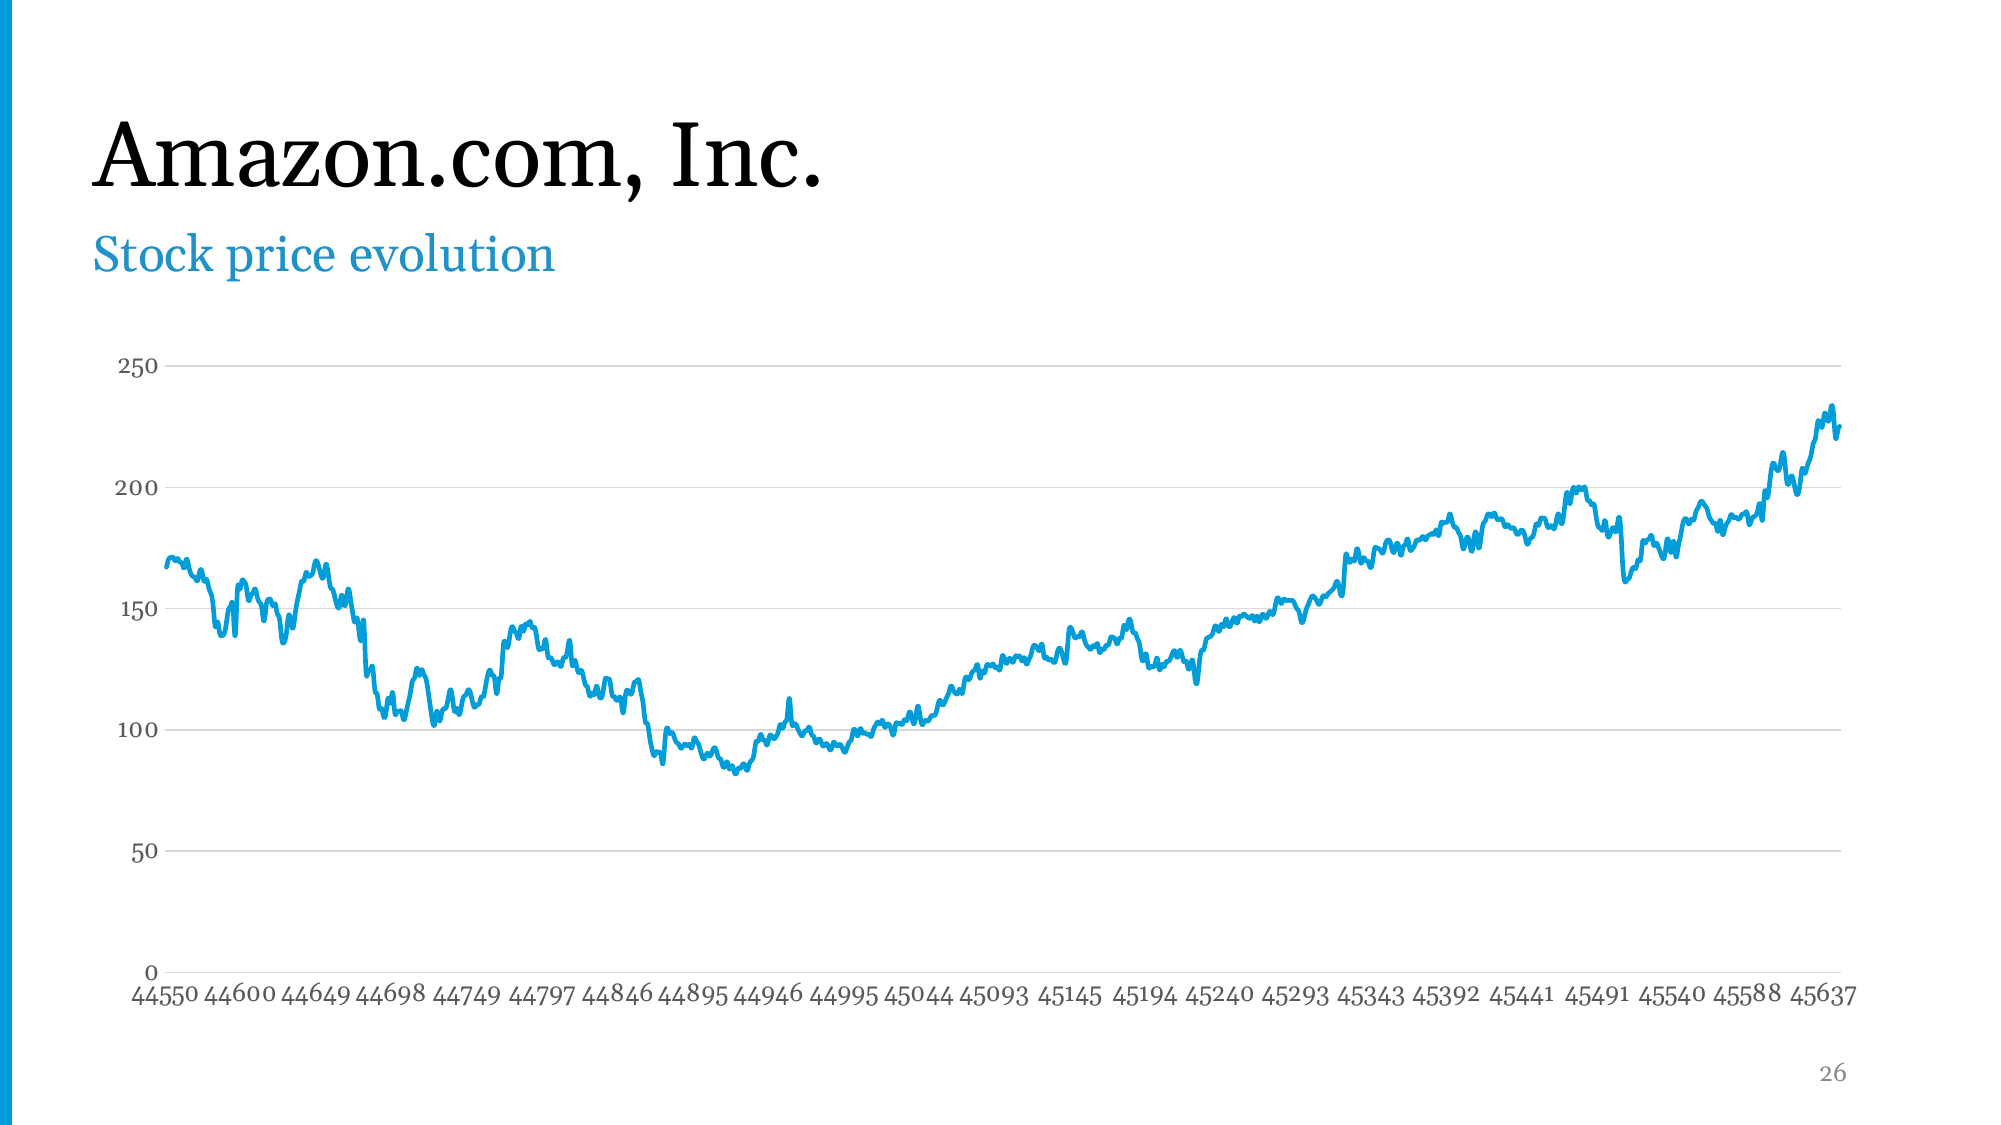

# Amazon.com, Inc.
Stock price evolution

### Chart

| Category | Stock |
|---|---|
| 44550.0 | 167.07899475097656 |
| 44551.0 | 170.41700744628906 |
| 44552.0 | 171.03700256347656 |
| 44553.0 | 171.06849670410156 |
| 44557.0 | 169.66949462890625 |
| 44558.0 | 170.66099548339844 |
| 44559.0 | 169.2010040283203 |
| 44560.0 | 168.64450073242188 |
| 44561.0 | 166.7169952392578 |
| 44564.0 | 170.4044952392578 |
| 44565.0 | 167.52200317382812 |
| 44566.0 | 164.35699462890625 |
| 44567.0 | 163.25399780273438 |
| 44568.0 | 162.5540008544922 |
| 44571.0 | 161.48599243164062 |
| 44572.0 | 165.36199951171875 |
| 44573.0 | 165.20700073242188 |
| 44574.0 | 161.21400451660156 |
| 44575.0 | 162.13800048828125 |
| 44579.0 | 158.91749572753906 |
| 44580.0 | 156.2989959716797 |
| 44581.0 | 151.66749572753906 |
| 44582.0 | 142.64300537109375 |
| 44585.0 | 144.54400634765625 |
| 44586.0 | 139.98599243164062 |
| 44587.0 | 138.87249755859375 |
| 44588.0 | 139.6374969482422 |
| 44589.0 | 143.97799682617188 |
| 44592.0 | 149.57350158691406 |
| 44593.0 | 151.19349670410156 |
| 44594.0 | 150.6125030517578 |
| 44595.0 | 138.8455047607422 |
| 44596.0 | 157.63949584960938 |
| 44599.0 | 157.9355010986328 |
| 44600.0 | 161.4134979248047 |
| 44601.0 | 161.1894989013672 |
| 44602.0 | 159.0034942626953 |
| 44603.0 | 153.2935028076172 |
| 44606.0 | 155.16700744628906 |
| 44607.0 | 156.510498046875 |
| 44608.0 | 158.10049438476562 |
| 44609.0 | 154.65249633789062 |
| 44610.0 | 152.60150146484375 |
| 44614.0 | 150.19749450683594 |
| 44615.0 | 144.82699584960938 |
| 44616.0 | 151.35800170898438 |
| 44617.0 | 153.7884979248047 |
| 44620.0 | 153.56300354003906 |
| 44621.0 | 151.14199829101562 |
| 44622.0 | 152.05250549316406 |
| 44623.0 | 147.89849853515625 |
| 44624.0 | 145.64100646972656 |
| 44627.0 | 137.4530029296875 |
| 44628.0 | 136.01449584960938 |
| 44629.0 | 139.2790069580078 |
| 44630.0 | 146.8175048828125 |
| 44631.0 | 145.52450561523438 |
| 44634.0 | 141.85299682617188 |
| 44635.0 | 147.3665008544922 |
| 44636.0 | 153.10400390625 |
| 44637.0 | 157.23899841308594 |
| 44638.0 | 161.25050354003906 |
| 44641.0 | 161.4915008544922 |
| 44642.0 | 164.88900756835938 |
| 44643.0 | 163.4080047607422 |
| 44644.0 | 163.64950561523438 |
| 44645.0 | 164.77349853515625 |
| 44648.0 | 168.99049377441406 |
| 44649.0 | 169.31500244140625 |
| 44650.0 | 166.30099487304688 |
| 44651.0 | 162.99749755859375 |
| 44652.0 | 163.55999755859375 |
| 44655.0 | 168.34649658203125 |
| 44656.0 | 164.05499267578125 |
| 44657.0 | 158.75599670410156 |
| 44658.0 | 157.7845001220703 |
| 44659.0 | 154.4604949951172 |
| 44662.0 | 151.1219940185547 |
| 44663.0 | 150.78750610351562 |
| 44664.0 | 155.54100036621094 |
| 44665.0 | 151.7064971923828 |
| 44669.0 | 152.78500366210938 |
| 44670.0 | 158.11549377441406 |
| 44671.0 | 153.9980010986328 |
| 44672.0 | 148.29600524902344 |
| 44673.0 | 144.35000610351562 |
| 44676.0 | 146.07400512695312 |
| 44677.0 | 139.39100646972656 |
| 44678.0 | 138.16700744628906 |
| 44679.0 | 144.59649658203125 |
| 44680.0 | 124.28150177001953 |
| 44683.0 | 124.5 |
| 44684.0 | 124.25350189208984 |
| 44685.0 | 125.92849731445312 |
| 44686.0 | 116.40699768066406 |
| 44687.0 | 114.77249908447266 |
| 44690.0 | 108.78900146484375 |
| 44691.0 | 108.85900115966797 |
| 44692.0 | 105.37200164794922 |
| 44693.0 | 106.93049621582031 |
| 44694.0 | 113.05500030517578 |
| 44697.0 | 110.81050109863281 |
| 44698.0 | 115.36849975585938 |
| 44699.0 | 107.11250305175781 |
| 44700.0 | 107.31900024414062 |
| 44701.0 | 107.59100341796875 |
| 44704.0 | 107.55699920654297 |
| 44705.0 | 104.0999984741211 |
| 44706.0 | 106.7750015258789 |
| 44707.0 | 111.07749938964844 |
| 44708.0 | 115.14649963378906 |
| 44712.0 | 120.20950317382812 |
| 44713.0 | 121.68399810791016 |
| 44714.0 | 125.51100158691406 |
| 44715.0 | 122.3499984741211 |
| 44718.0 | 124.79000091552734 |
| 44719.0 | 123.0 |
| 44720.0 | 121.18000030517578 |
| 44721.0 | 116.1500015258789 |
| 44722.0 | 109.6500015258789 |
| 44725.0 | 103.66999816894531 |
| 44726.0 | 102.30999755859375 |
| 44727.0 | 107.66999816894531 |
| 44728.0 | 103.66000366210938 |
| 44729.0 | 106.22000122070312 |
| 44733.0 | 108.68000030517578 |
| 44734.0 | 108.94999694824219 |
| 44735.0 | 112.44000244140625 |
| 44736.0 | 116.45999908447266 |
| 44739.0 | 113.22000122070312 |
| 44740.0 | 107.4000015258789 |
| 44741.0 | 108.91999816894531 |
| 44742.0 | 106.20999908447266 |
| 44743.0 | 109.55999755859375 |
| 44747.0 | 113.5 |
| 44748.0 | 114.33000183105469 |
| 44749.0 | 116.33000183105469 |
| 44750.0 | 115.54000091552734 |
| 44753.0 | 111.75 |
| 44754.0 | 109.22000122070312 |
| 44755.0 | 110.4000015258789 |
| 44756.0 | 110.62999725341797 |
| 44757.0 | 113.55000305175781 |
| 44760.0 | 113.76000213623047 |
| 44761.0 | 118.20999908447266 |
| 44762.0 | 122.7699966430664 |
| 44763.0 | 124.62999725341797 |
| 44764.0 | 122.41999816894531 |
| 44767.0 | 121.13999938964844 |
| 44768.0 | 114.80999755859375 |
| 44769.0 | 120.97000122070312 |
| 44770.0 | 122.27999877929688 |
| 44771.0 | 134.9499969482422 |
| 44774.0 | 135.38999938964844 |
| 44775.0 | 134.16000366210938 |
| 44776.0 | 139.52000427246094 |
| 44777.0 | 142.57000732421875 |
| 44778.0 | 140.8000030517578 |
| 44781.0 | 139.41000366210938 |
| 44782.0 | 137.8300018310547 |
| 44783.0 | 142.69000244140625 |
| 44784.0 | 140.63999938964844 |
| 44785.0 | 143.5500030517578 |
| 44788.0 | 143.17999267578125 |
| 44789.0 | 144.77999877929688 |
| 44790.0 | 142.10000610351562 |
| 44791.0 | 142.3000030517578 |
| 44792.0 | 138.22999572753906 |
| 44795.0 | 133.22000122070312 |
| 44796.0 | 133.6199951171875 |
| 44797.0 | 133.8000030517578 |
| 44798.0 | 137.27999877929688 |
| 44799.0 | 130.75 |
| 44802.0 | 129.7899932861328 |
| 44803.0 | 128.72999572753906 |
| 44804.0 | 126.7699966430664 |
| 44805.0 | 127.81999969482422 |
| 44806.0 | 127.51000213623047 |
| 44810.0 | 126.11000061035156 |
| 44811.0 | 129.47999572753906 |
| 44812.0 | 129.82000732421875 |
| 44813.0 | 133.27000427246094 |
| 44816.0 | 136.4499969482422 |
| 44817.0 | 126.81999969482422 |
| 44818.0 | 128.5500030517578 |
| 44819.0 | 126.27999877929688 |
| 44820.0 | 123.52999877929688 |
| 44823.0 | 124.66000366210938 |
| 44824.0 | 122.19000244140625 |
| 44825.0 | 118.54000091552734 |
| 44826.0 | 117.30999755859375 |
| 44827.0 | 113.77999877929688 |
| 44830.0 | 115.1500015258789 |
| 44831.0 | 114.41000366210938 |
| 44832.0 | 118.01000213623047 |
| 44833.0 | 114.80000305175781 |
| 44834.0 | 113.0 |
| 44837.0 | 115.87999725341797 |
| 44838.0 | 121.08999633789062 |
| 44839.0 | 120.94999694824219 |
| 44840.0 | 120.30000305175781 |
| 44841.0 | 114.55999755859375 |
| 44844.0 | 113.66999816894531 |
| 44845.0 | 112.20999908447266 |
| 44846.0 | 112.9000015258789 |
| 44847.0 | 112.52999877929688 |
| 44848.0 | 106.9000015258789 |
| 44851.0 | 113.79000091552734 |
| 44852.0 | 116.36000061035156 |
| 44853.0 | 115.06999969482422 |
| 44854.0 | 115.25 |
| 44855.0 | 119.31999969482422 |
| 44858.0 | 119.81999969482422 |
| 44859.0 | 120.5999984741211 |
| 44860.0 | 115.66000366210938 |
| 44861.0 | 110.95999908447266 |
| 44862.0 | 103.41000366210938 |
| 44865.0 | 102.44000244140625 |
| 44866.0 | 96.79000091552734 |
| 44867.0 | 92.12000274658203 |
| 44868.0 | 89.30000305175781 |
| 44869.0 | 90.9800033569336 |
| 44872.0 | 90.52999877929688 |
| 44873.0 | 89.9800033569336 |
| 44874.0 | 86.13999938964844 |
| 44875.0 | 96.62999725341797 |
| 44876.0 | 100.79000091552734 |
| 44879.0 | 98.48999786376953 |
| 44880.0 | 98.94000244140625 |
| 44881.0 | 97.12000274658203 |
| 44882.0 | 94.8499984741211 |
| 44883.0 | 94.13999938964844 |
| 44886.0 | 92.45999908447266 |
| 44887.0 | 93.19999694824219 |
| 44888.0 | 94.12999725341797 |
| 44890.0 | 93.41000366210938 |
| 44893.0 | 93.94999694824219 |
| 44894.0 | 92.41999816894531 |
| 44895.0 | 96.54000091552734 |
| 44896.0 | 95.5 |
| 44897.0 | 94.12999725341797 |
| 44900.0 | 91.01000213623047 |
| 44901.0 | 88.25 |
| 44902.0 | 88.45999908447266 |
| 44903.0 | 90.3499984741211 |
| 44904.0 | 89.08999633789062 |
| 44907.0 | 90.55000305175781 |
| 44908.0 | 92.48999786376953 |
| 44909.0 | 91.58000183105469 |
| 44910.0 | 88.44999694824219 |
| 44911.0 | 87.86000061035156 |
| 44914.0 | 84.91999816894531 |
| 44915.0 | 85.19000244140625 |
| 44916.0 | 86.7699966430664 |
| 44917.0 | 83.79000091552734 |
| 44918.0 | 85.25 |
| 44922.0 | 83.04000091552734 |
| 44923.0 | 81.81999969482422 |
| 44924.0 | 84.18000030517578 |
| 44925.0 | 84.0 |
| 44929.0 | 85.81999969482422 |
| 44930.0 | 85.13999938964844 |
| 44931.0 | 83.12000274658203 |
| 44932.0 | 86.08000183105469 |
| 44935.0 | 87.36000061035156 |
| 44936.0 | 89.87000274658203 |
| 44937.0 | 95.08999633789062 |
| 44938.0 | 95.2699966430664 |
| 44939.0 | 98.12000274658203 |
| 44943.0 | 96.05000305175781 |
| 44944.0 | 95.45999908447266 |
| 44945.0 | 93.68000030517578 |
| 44946.0 | 97.25 |
| 44949.0 | 97.5199966430664 |
| 44950.0 | 96.31999969482422 |
| 44951.0 | 97.18000030517578 |
| 44952.0 | 99.22000122070312 |
| 44953.0 | 102.23999786376953 |
| 44956.0 | 100.55000305175781 |
| 44957.0 | 103.12999725341797 |
| 44958.0 | 105.1500015258789 |
| 44959.0 | 112.91000366210938 |
| 44960.0 | 103.38999938964844 |
| 44963.0 | 102.18000030517578 |
| 44964.0 | 102.11000061035156 |
| 44965.0 | 100.05000305175781 |
| 44966.0 | 98.23999786376953 |
| 44967.0 | 97.61000061035156 |
| 44970.0 | 99.54000091552734 |
| 44971.0 | 99.69999694824219 |
| 44972.0 | 101.16000366210938 |
| 44973.0 | 98.1500015258789 |
| 44974.0 | 97.19999694824219 |
| 44978.0 | 94.58000183105469 |
| 44979.0 | 95.79000091552734 |
| 44980.0 | 95.81999969482422 |
| 44981.0 | 93.5 |
| 44984.0 | 93.76000213623047 |
| 44985.0 | 94.2300033569336 |
| 44986.0 | 92.16999816894531 |
| 44987.0 | 92.12999725341797 |
| 44988.0 | 94.9000015258789 |
| 44991.0 | 93.75 |
| 44992.0 | 93.55000305175781 |
| 44993.0 | 93.91999816894531 |
| 44994.0 | 92.25 |
| 44995.0 | 90.7300033569336 |
| 44998.0 | 92.43000030517578 |
| 44999.0 | 94.87999725341797 |
| 45000.0 | 96.19999694824219 |
| 45001.0 | 100.04000091552734 |
| 45002.0 | 98.94999694824219 |
| 45005.0 | 97.70999908447266 |
| 45006.0 | 100.61000061035156 |
| 45007.0 | 98.69999694824219 |
| 45008.0 | 98.70999908447266 |
| 45009.0 | 98.12999725341797 |
| 45012.0 | 98.04000091552734 |
| 45013.0 | 97.23999786376953 |
| 45014.0 | 100.25 |
| 45015.0 | 102.0 |
| 45016.0 | 103.29000091552734 |
| 45019.0 | 102.41000366210938 |
| 45020.0 | 103.94999694824219 |
| 45021.0 | 101.0999984741211 |
| 45022.0 | 102.05999755859375 |
| 45026.0 | 102.16999816894531 |
| 45027.0 | 99.91999816894531 |
| 45028.0 | 97.83000183105469 |
| 45029.0 | 102.4000015258789 |
| 45030.0 | 102.51000213623047 |
| 45033.0 | 102.73999786376953 |
| 45034.0 | 102.30000305175781 |
| 45035.0 | 104.30000305175781 |
| 45036.0 | 103.80999755859375 |
| 45037.0 | 106.95999908447266 |
| 45040.0 | 106.20999908447266 |
| 45041.0 | 102.56999969482422 |
| 45042.0 | 104.9800033569336 |
| 45043.0 | 109.81999969482422 |
| 45044.0 | 105.44999694824219 |
| 45047.0 | 102.05000305175781 |
| 45048.0 | 103.62999725341797 |
| 45049.0 | 103.6500015258789 |
| 45050.0 | 104.0 |
| 45051.0 | 105.66000366210938 |
| 45054.0 | 105.83000183105469 |
| 45055.0 | 106.62000274658203 |
| 45056.0 | 110.19000244140625 |
| 45057.0 | 112.18000030517578 |
| 45058.0 | 110.26000213623047 |
| 45061.0 | 111.19999694824219 |
| 45062.0 | 113.4000015258789 |
| 45063.0 | 115.5 |
| 45064.0 | 118.1500015258789 |
| 45065.0 | 116.25 |
| 45068.0 | 115.01000213623047 |
| 45069.0 | 114.98999786376953 |
| 45070.0 | 116.75 |
| 45071.0 | 115.0 |
| 45072.0 | 120.11000061035156 |
| 45076.0 | 121.66000366210938 |
| 45077.0 | 120.58000183105469 |
| 45078.0 | 122.7699966430664 |
| 45079.0 | 124.25 |
| 45082.0 | 125.30000305175781 |
| 45083.0 | 126.61000061035156 |
| 45084.0 | 121.2300033569336 |
| 45085.0 | 124.25 |
| 45086.0 | 123.43000030517578 |
| 45089.0 | 126.56999969482422 |
| 45090.0 | 126.66000366210938 |
| 45091.0 | 126.41999816894531 |
| 45092.0 | 127.11000061035156 |
| 45093.0 | 125.48999786376953 |
| 45097.0 | 125.77999877929688 |
| 45098.0 | 124.83000183105469 |
| 45099.0 | 130.14999389648438 |
| 45100.0 | 129.3300018310547 |
| 45103.0 | 127.33000183105469 |
| 45104.0 | 129.17999267578125 |
| 45105.0 | 129.0399932861328 |
| 45106.0 | 127.9000015258789 |
| 45107.0 | 130.36000061035156 |
| 45110.0 | 130.22000122070312 |
| 45112.0 | 130.3800048828125 |
| 45113.0 | 128.36000061035156 |
| 45114.0 | 129.77999877929688 |
| 45117.0 | 127.12999725341797 |
| 45118.0 | 128.77999877929688 |
| 45119.0 | 130.8000030517578 |
| 45120.0 | 134.3000030517578 |
| 45121.0 | 134.67999267578125 |
| 45124.0 | 133.55999755859375 |
| 45125.0 | 132.8300018310547 |
| 45126.0 | 135.36000061035156 |
| 45127.0 | 129.9600067138672 |
| 45128.0 | 130.0 |
| 45131.0 | 128.8000030517578 |
| 45132.0 | 129.1300048828125 |
| 45133.0 | 128.14999389648438 |
| 45134.0 | 128.25 |
| 45135.0 | 132.2100067138672 |
| 45138.0 | 133.67999267578125 |
| 45139.0 | 131.69000244140625 |
| 45140.0 | 128.2100067138672 |
| 45141.0 | 128.91000366210938 |
| 45142.0 | 139.57000732421875 |
| 45145.0 | 142.22000122070312 |
| 45146.0 | 139.94000244140625 |
| 45147.0 | 137.85000610351562 |
| 45148.0 | 138.55999755859375 |
| 45149.0 | 138.41000366210938 |
| 45152.0 | 140.57000732421875 |
| 45153.0 | 137.6699981689453 |
| 45154.0 | 135.07000732421875 |
| 45155.0 | 133.97999572753906 |
| 45156.0 | 133.22000122070312 |
| 45159.0 | 134.67999267578125 |
| 45160.0 | 134.25 |
| 45161.0 | 135.52000427246094 |
| 45162.0 | 131.83999633789062 |
| 45163.0 | 133.25999450683594 |
| 45166.0 | 133.13999938964844 |
| 45167.0 | 134.91000366210938 |
| 45168.0 | 135.07000732421875 |
| 45169.0 | 138.00999450683594 |
| 45170.0 | 138.1199951171875 |
| 45174.0 | 137.27000427246094 |
| 45175.0 | 135.36000061035156 |
| 45176.0 | 137.85000610351562 |
| 45177.0 | 138.22999572753906 |
| 45180.0 | 143.10000610351562 |
| 45181.0 | 141.22999572753906 |
| 45182.0 | 144.85000610351562 |
| 45183.0 | 144.72000122070312 |
| 45184.0 | 140.38999938964844 |
| 45187.0 | 139.97999572753906 |
| 45188.0 | 137.6300048828125 |
| 45189.0 | 135.2899932861328 |
| 45190.0 | 129.3300018310547 |
| 45191.0 | 129.1199951171875 |
| 45194.0 | 131.27000427246094 |
| 45195.0 | 125.9800033569336 |
| 45196.0 | 125.9800033569336 |
| 45197.0 | 125.9800033569336 |
| 45198.0 | 127.12000274658203 |
| 45201.0 | 129.4600067138672 |
| 45202.0 | 124.72000122070312 |
| 45203.0 | 127.0 |
| 45204.0 | 125.95999908447266 |
| 45205.0 | 127.95999908447266 |
| 45208.0 | 128.25999450683594 |
| 45209.0 | 129.47999572753906 |
| 45210.0 | 131.8300018310547 |
| 45211.0 | 132.3300018310547 |
| 45212.0 | 129.7899932861328 |
| 45215.0 | 132.5500030517578 |
| 45216.0 | 131.47000122070312 |
| 45217.0 | 128.1300048828125 |
| 45218.0 | 128.39999389648438 |
| 45219.0 | 125.16999816894531 |
| 45222.0 | 126.55999755859375 |
| 45223.0 | 128.55999755859375 |
| 45224.0 | 121.38999938964844 |
| 45225.0 | 119.56999969482422 |
| 45226.0 | 127.73999786376953 |
| 45229.0 | 132.7100067138672 |
| 45230.0 | 133.08999633789062 |
| 45231.0 | 137.0 |
| 45232.0 | 138.07000732421875 |
| 45233.0 | 138.60000610351562 |
| 45236.0 | 139.74000549316406 |
| 45237.0 | 142.7100067138672 |
| 45238.0 | 142.0800018310547 |
| 45239.0 | 140.60000610351562 |
| 45240.0 | 143.55999755859375 |
| 45243.0 | 142.58999633789062 |
| 45244.0 | 145.8000030517578 |
| 45245.0 | 143.1999969482422 |
| 45246.0 | 142.8300018310547 |
| 45247.0 | 145.17999267578125 |
| 45250.0 | 146.1300048828125 |
| 45251.0 | 143.89999389648438 |
| 45252.0 | 146.7100067138672 |
| 45254.0 | 146.74000549316406 |
| 45257.0 | 147.72999572753906 |
| 45258.0 | 147.02999877929688 |
| 45259.0 | 146.32000732421875 |
| 45260.0 | 146.08999633789062 |
| 45261.0 | 147.02999877929688 |
| 45264.0 | 144.83999633789062 |
| 45265.0 | 146.8800048828125 |
| 45266.0 | 144.52000427246094 |
| 45267.0 | 146.8800048828125 |
| 45268.0 | 147.4199981689453 |
| 45271.0 | 145.88999938964844 |
| 45272.0 | 147.47999572753906 |
| 45273.0 | 148.83999633789062 |
| 45274.0 | 147.4199981689453 |
| 45275.0 | 149.97000122070312 |
| 45278.0 | 154.07000732421875 |
| 45279.0 | 153.7899932861328 |
| 45280.0 | 152.1199951171875 |
| 45281.0 | 153.83999633789062 |
| 45282.0 | 153.4199981689453 |
| 45286.0 | 153.41000366210938 |
| 45287.0 | 153.33999633789062 |
| 45288.0 | 153.3800048828125 |
| 45289.0 | 151.94000244140625 |
| 45293.0 | 149.92999267578125 |
| 45294.0 | 148.47000122070312 |
| 45295.0 | 144.57000732421875 |
| 45296.0 | 145.24000549316406 |
| 45299.0 | 149.10000610351562 |
| 45300.0 | 151.3699951171875 |
| 45301.0 | 153.72999572753906 |
| 45302.0 | 155.17999267578125 |
| 45303.0 | 154.6199951171875 |
| 45307.0 | 153.16000366210938 |
| 45308.0 | 151.7100067138672 |
| 45309.0 | 153.5 |
| 45310.0 | 155.33999633789062 |
| 45313.0 | 154.77999877929688 |
| 45314.0 | 156.02000427246094 |
| 45315.0 | 156.8699951171875 |
| 45316.0 | 157.75 |
| 45317.0 | 159.1199951171875 |
| 45320.0 | 161.25999450683594 |
| 45321.0 | 159.0 |
| 45322.0 | 155.1999969482422 |
| 45323.0 | 159.27999877929688 |
| 45324.0 | 171.80999755859375 |
| 45327.0 | 170.30999755859375 |
| 45328.0 | 169.14999389648438 |
| 45329.0 | 170.52999877929688 |
| 45330.0 | 169.83999633789062 |
| 45331.0 | 174.4499969482422 |
| 45334.0 | 172.33999633789062 |
| 45335.0 | 168.63999938964844 |
| 45336.0 | 170.97999572753906 |
| 45337.0 | 169.8000030517578 |
| 45338.0 | 169.50999450683594 |
| 45342.0 | 167.0800018310547 |
| 45343.0 | 168.58999633789062 |
| 45344.0 | 174.5800018310547 |
| 45345.0 | 174.99000549316406 |
| 45348.0 | 174.72999572753906 |
| 45349.0 | 173.5399932861328 |
| 45350.0 | 173.16000366210938 |
| 45351.0 | 176.75999450683594 |
| 45352.0 | 178.22000122070312 |
| 45355.0 | 177.5800018310547 |
| 45356.0 | 174.1199951171875 |
| 45357.0 | 173.50999450683594 |
| 45358.0 | 176.82000732421875 |
| 45359.0 | 175.35000610351562 |
| 45362.0 | 171.9600067138672 |
| 45363.0 | 175.38999938964844 |
| 45364.0 | 176.55999755859375 |
| 45365.0 | 178.75 |
| 45366.0 | 174.4199981689453 |
| 45369.0 | 174.47999572753906 |
| 45370.0 | 175.89999389648438 |
| 45371.0 | 178.14999389648438 |
| 45372.0 | 178.14999389648438 |
| 45373.0 | 178.8699951171875 |
| 45376.0 | 179.7100067138672 |
| 45377.0 | 178.3000030517578 |
| 45378.0 | 179.8300018310547 |
| 45379.0 | 180.3800048828125 |
| 45383.0 | 180.97000122070312 |
| 45384.0 | 180.69000244140625 |
| 45385.0 | 182.41000366210938 |
| 45386.0 | 180.0 |
| 45387.0 | 185.07000732421875 |
| 45390.0 | 185.19000244140625 |
| 45391.0 | 185.6699981689453 |
| 45392.0 | 185.9499969482422 |
| 45393.0 | 189.0500030517578 |
| 45394.0 | 186.1300048828125 |
| 45397.0 | 183.6199951171875 |
| 45398.0 | 183.32000732421875 |
| 45399.0 | 181.27999877929688 |
| 45400.0 | 179.22000122070312 |
| 45401.0 | 174.6300048828125 |
| 45404.0 | 177.22999572753906 |
| 45405.0 | 179.5399932861328 |
| 45406.0 | 176.58999633789062 |
| 45407.0 | 173.6699981689453 |
| 45408.0 | 179.6199951171875 |
| 45411.0 | 180.9600067138672 |
| 45412.0 | 175.0 |
| 45413.0 | 179.0 |
| 45414.0 | 184.72000122070312 |
| 45415.0 | 186.2100067138672 |
| 45418.0 | 188.6999969482422 |
| 45419.0 | 188.75999450683594 |
| 45420.0 | 188.0 |
| 45421.0 | 189.5 |
| 45422.0 | 187.47999572753906 |
| 45425.0 | 186.57000732421875 |
| 45426.0 | 187.07000732421875 |
| 45427.0 | 185.99000549316406 |
| 45428.0 | 183.6300048828125 |
| 45429.0 | 184.6999969482422 |
| 45432.0 | 183.5399932861328 |
| 45433.0 | 183.14999389648438 |
| 45434.0 | 183.1300048828125 |
| 45435.0 | 181.0500030517578 |
| 45436.0 | 180.75 |
| 45440.0 | 182.14999389648438 |
| 45441.0 | 182.02000427246094 |
| 45442.0 | 179.32000732421875 |
| 45443.0 | 176.44000244140625 |
| 45446.0 | 178.33999633789062 |
| 45447.0 | 179.33999633789062 |
| 45448.0 | 181.27999877929688 |
| 45449.0 | 185.0 |
| 45450.0 | 184.3000030517578 |
| 45453.0 | 187.05999755859375 |
| 45454.0 | 187.22999572753906 |
| 45455.0 | 186.88999938964844 |
| 45456.0 | 183.8300018310547 |
| 45457.0 | 183.66000366210938 |
| 45460.0 | 184.05999755859375 |
| 45461.0 | 182.80999755859375 |
| 45463.0 | 186.10000610351562 |
| 45464.0 | 189.0800018310547 |
| 45467.0 | 185.57000732421875 |
| 45468.0 | 186.33999633789062 |
| 45469.0 | 193.61000061035156 |
| 45470.0 | 197.85000610351562 |
| 45471.0 | 193.25 |
| 45474.0 | 197.1999969482422 |
| 45475.0 | 200.0 |
| 45476.0 | 197.58999633789062 |
| 45478.0 | 200.0 |
| 45481.0 | 199.2899932861328 |
| 45482.0 | 199.33999633789062 |
| 45483.0 | 199.7899932861328 |
| 45484.0 | 195.0500030517578 |
| 45485.0 | 194.49000549316406 |
| 45488.0 | 192.72000122070312 |
| 45489.0 | 193.02000427246094 |
| 45490.0 | 187.92999267578125 |
| 45491.0 | 183.75 |
| 45492.0 | 183.1300048828125 |
| 45495.0 | 182.5500030517578 |
| 45496.0 | 186.41000366210938 |
| 45497.0 | 180.8300018310547 |
| 45498.0 | 179.85000610351562 |
| 45499.0 | 182.5 |
| 45502.0 | 183.1999969482422 |
| 45503.0 | 181.7100067138672 |
| 45504.0 | 186.97999572753906 |
| 45505.0 | 184.07000732421875 |
| 45506.0 | 167.89999389648438 |
| 45509.0 | 161.02000427246094 |
| 45510.0 | 161.92999267578125 |
| 45511.0 | 162.77000427246094 |
| 45512.0 | 165.8000030517578 |
| 45513.0 | 166.94000244140625 |
| 45516.0 | 166.8000030517578 |
| 45517.0 | 170.22999572753906 |
| 45518.0 | 170.10000610351562 |
| 45519.0 | 177.58999633789062 |
| 45520.0 | 177.05999755859375 |
| 45523.0 | 178.22000122070312 |
| 45524.0 | 178.8800048828125 |
| 45525.0 | 180.11000061035156 |
| 45526.0 | 176.1300048828125 |
| 45527.0 | 177.0399932861328 |
| 45530.0 | 175.5 |
| 45531.0 | 173.1199951171875 |
| 45532.0 | 170.8000030517578 |
| 45533.0 | 172.1199951171875 |
| 45534.0 | 178.5 |
| 45538.0 | 176.25 |
| 45539.0 | 173.3300018310547 |
| 45540.0 | 177.88999938964844 |
| 45541.0 | 171.38999938964844 |
| 45544.0 | 175.39999389648438 |
| 45545.0 | 179.5500030517578 |
| 45546.0 | 184.52000427246094 |
| 45547.0 | 187.0 |
| 45548.0 | 186.49000549316406 |
| 45551.0 | 184.88999938964844 |
| 45552.0 | 186.8800048828125 |
| 45553.0 | 186.42999267578125 |
| 45554.0 | 189.8699951171875 |
| 45555.0 | 191.60000610351562 |
| 45558.0 | 193.8800048828125 |
| 45559.0 | 193.9600067138672 |
| 45560.0 | 192.52999877929688 |
| 45561.0 | 191.16000366210938 |
| 45562.0 | 187.97000122070312 |
| 45565.0 | 186.3300018310547 |
| 45566.0 | 185.1300048828125 |
| 45567.0 | 184.75999450683594 |
| 45568.0 | 181.9600067138672 |
| 45569.0 | 186.50999450683594 |
| 45572.0 | 180.8000030517578 |
| 45573.0 | 182.72000122070312 |
| 45574.0 | 185.1699981689453 |
| 45575.0 | 186.64999389648438 |
| 45576.0 | 188.82000732421875 |
| 45579.0 | 187.5399932861328 |
| 45580.0 | 187.69000244140625 |
| 45581.0 | 186.88999938964844 |
| 45582.0 | 187.52999877929688 |
| 45583.0 | 188.99000549316406 |
| 45586.0 | 189.07000732421875 |
| 45587.0 | 189.6999969482422 |
| 45588.0 | 184.7100067138672 |
| 45589.0 | 186.3800048828125 |
| 45590.0 | 187.8300018310547 |
| 45593.0 | 188.38999938964844 |
| 45594.0 | 190.8300018310547 |
| 45595.0 | 192.72999572753906 |
| 45596.0 | 186.39999389648438 |
| 45597.0 | 197.92999267578125 |
| 45600.0 | 195.77999877929688 |
| 45601.0 | 199.5 |
| 45602.0 | 207.08999633789062 |
| 45603.0 | 210.0500030517578 |
| 45604.0 | 208.17999267578125 |
| 45607.0 | 206.83999633789062 |
| 45608.0 | 208.91000366210938 |
| 45609.0 | 214.10000610351562 |
| 45610.0 | 211.47999572753906 |
| 45611.0 | 202.61000061035156 |
| 45614.0 | 201.6999969482422 |
| 45615.0 | 204.61000061035156 |
| 45616.0 | 202.8800048828125 |
| 45617.0 | 198.3800048828125 |
| 45618.0 | 197.1199951171875 |
| 45621.0 | 201.4499969482422 |
| 45622.0 | 207.86000061035156 |
| 45623.0 | 205.74000549316406 |
| 45625.0 | 207.88999938964844 |
| 45628.0 | 210.7100067138672 |
| 45629.0 | 213.44000244140625 |
| 45630.0 | 218.16000366210938 |
| 45631.0 | 220.5500030517578 |
| 45632.0 | 227.02999877929688 |
| 45635.0 | 226.08999633789062 |
| 45636.0 | 225.0399932861328 |
| 45637.0 | 230.25999450683594 |
| 45638.0 | 228.97000122070312 |
| 45639.0 | 227.4600067138672 |
| 45642.0 | 232.92999267578125 |
| 45643.0 | 231.14999389648438 |
| 45644.0 | 220.52000427246094 |
| 45645.0 | 223.2899932861328 |
| 45646.0 | 225.2100067138672 |
26